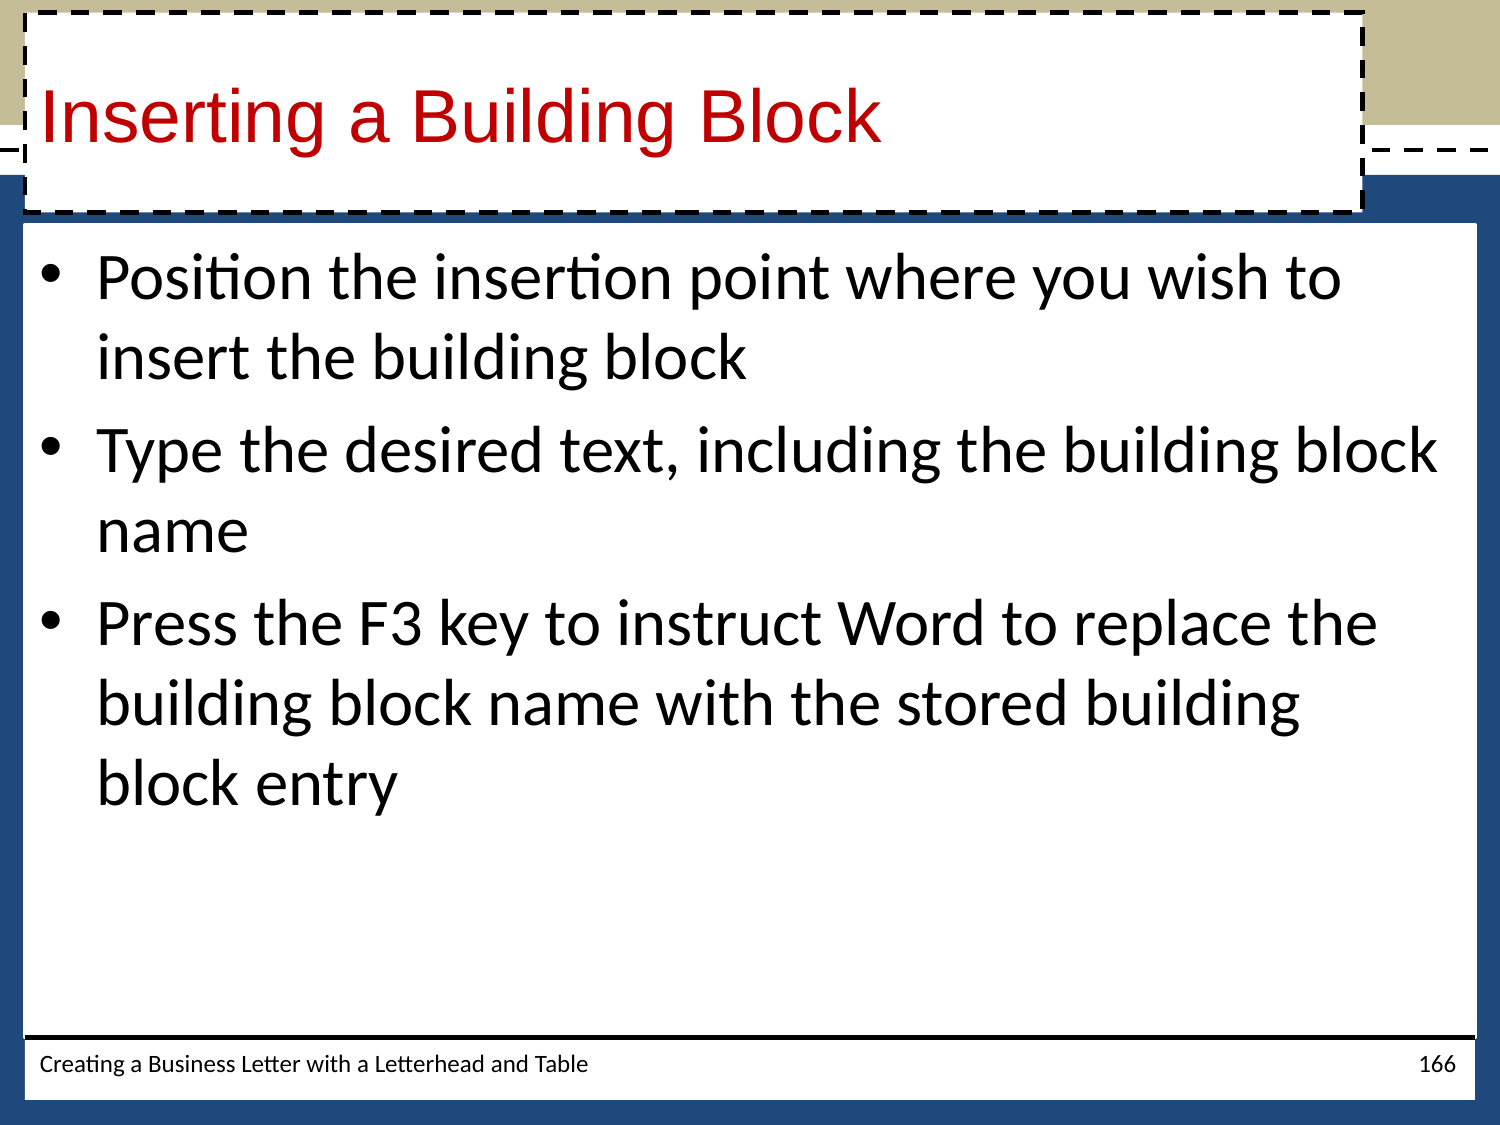

# Inserting a Building Block
Position the insertion point where you wish to insert the building block
Type the desired text, including the building block name
Press the F3 key to instruct Word to replace the building block name with the stored building block entry
Creating a Business Letter with a Letterhead and Table
166